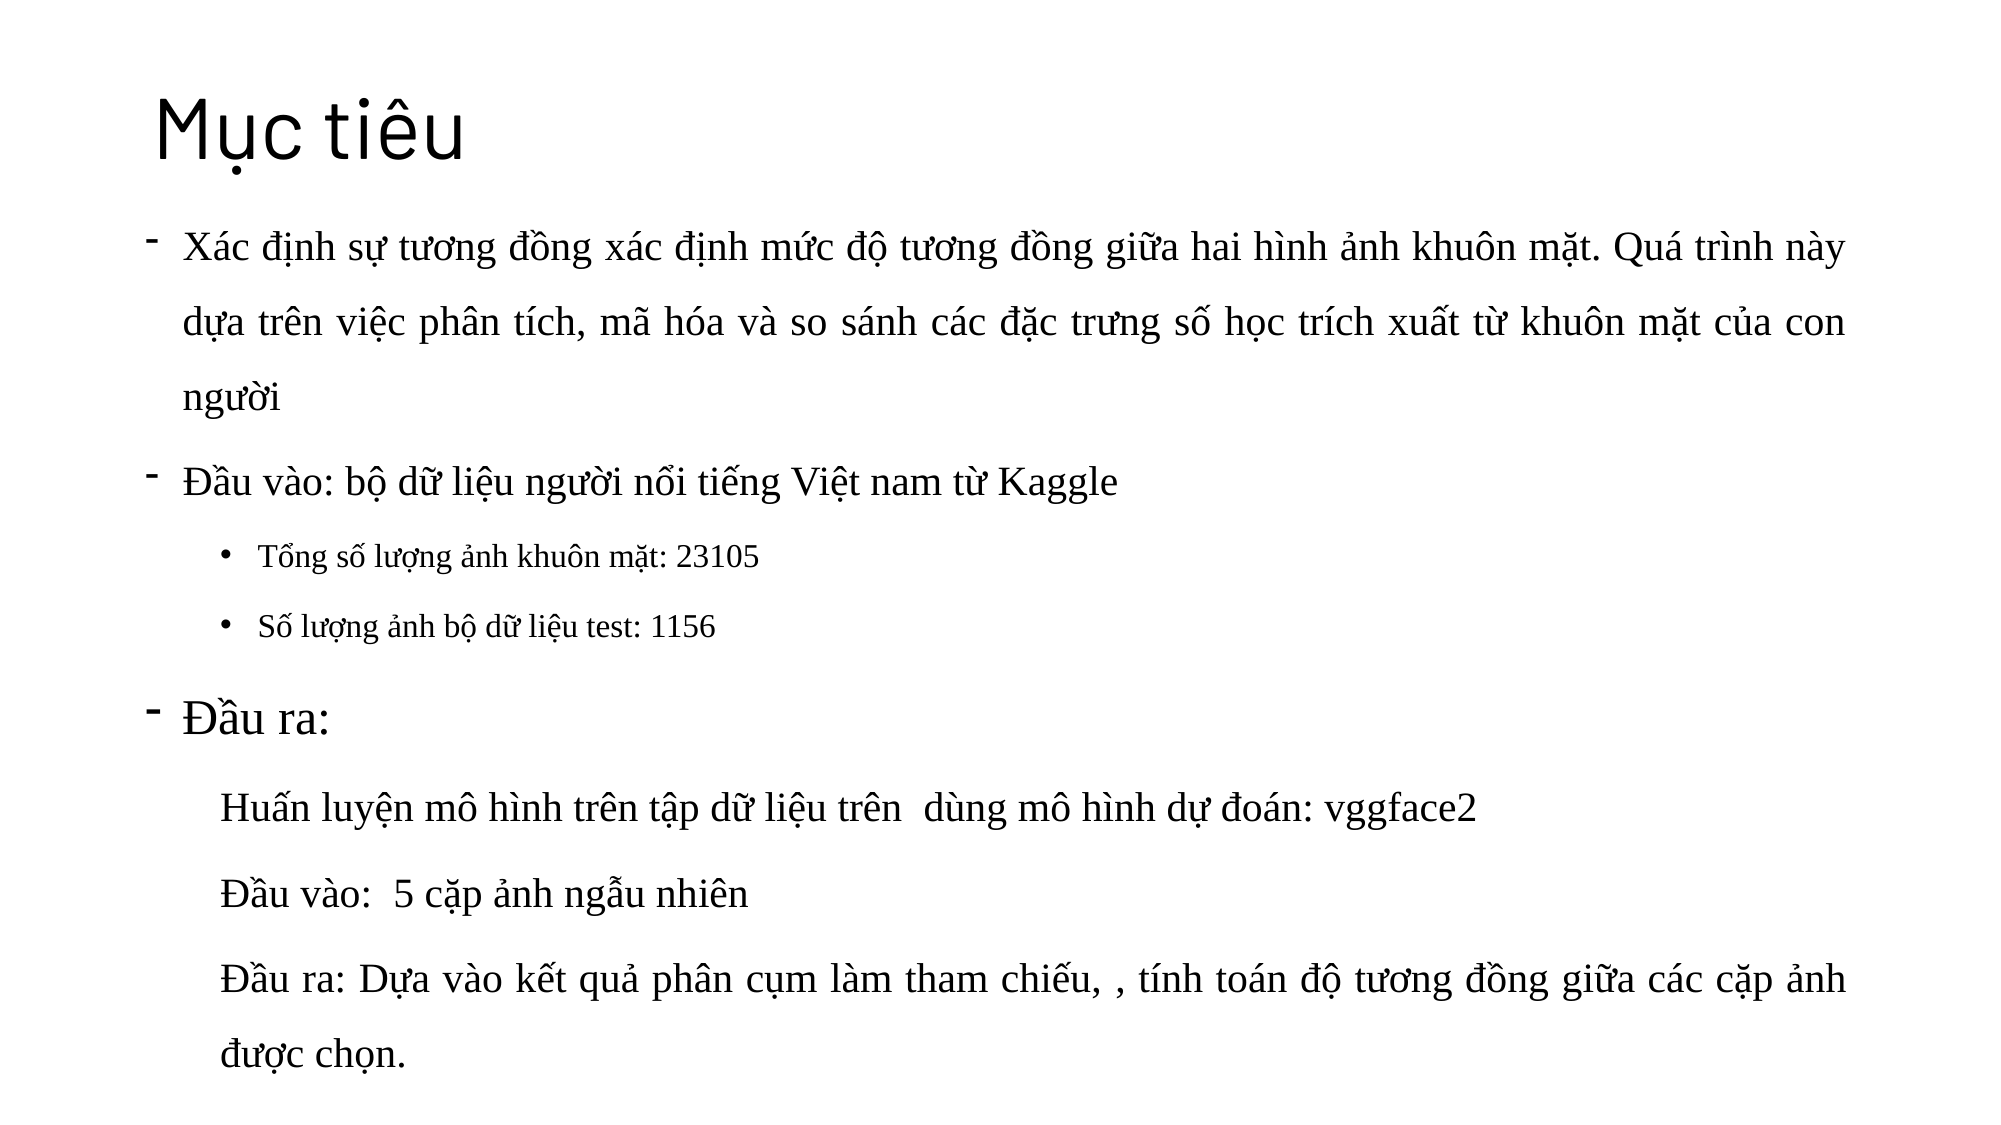

# Mục tiêu
Xác định sự tương đồng xác định mức độ tương đồng giữa hai hình ảnh khuôn mặt. Quá trình này dựa trên việc phân tích, mã hóa và so sánh các đặc trưng số học trích xuất từ khuôn mặt của con người
Đầu vào: bộ dữ liệu người nổi tiếng Việt nam từ Kaggle
Tổng số lượng ảnh khuôn mặt: 23105
Số lượng ảnh bộ dữ liệu test: 1156
Đầu ra:
Huấn luyện mô hình trên tập dữ liệu trên  dùng mô hình dự đoán: vggface2
Đầu vào:  5 cặp ảnh ngẫu nhiên
Đầu ra: Dựa vào kết quả phân cụm làm tham chiếu, , tính toán độ tương đồng giữa các cặp ảnh được chọn.